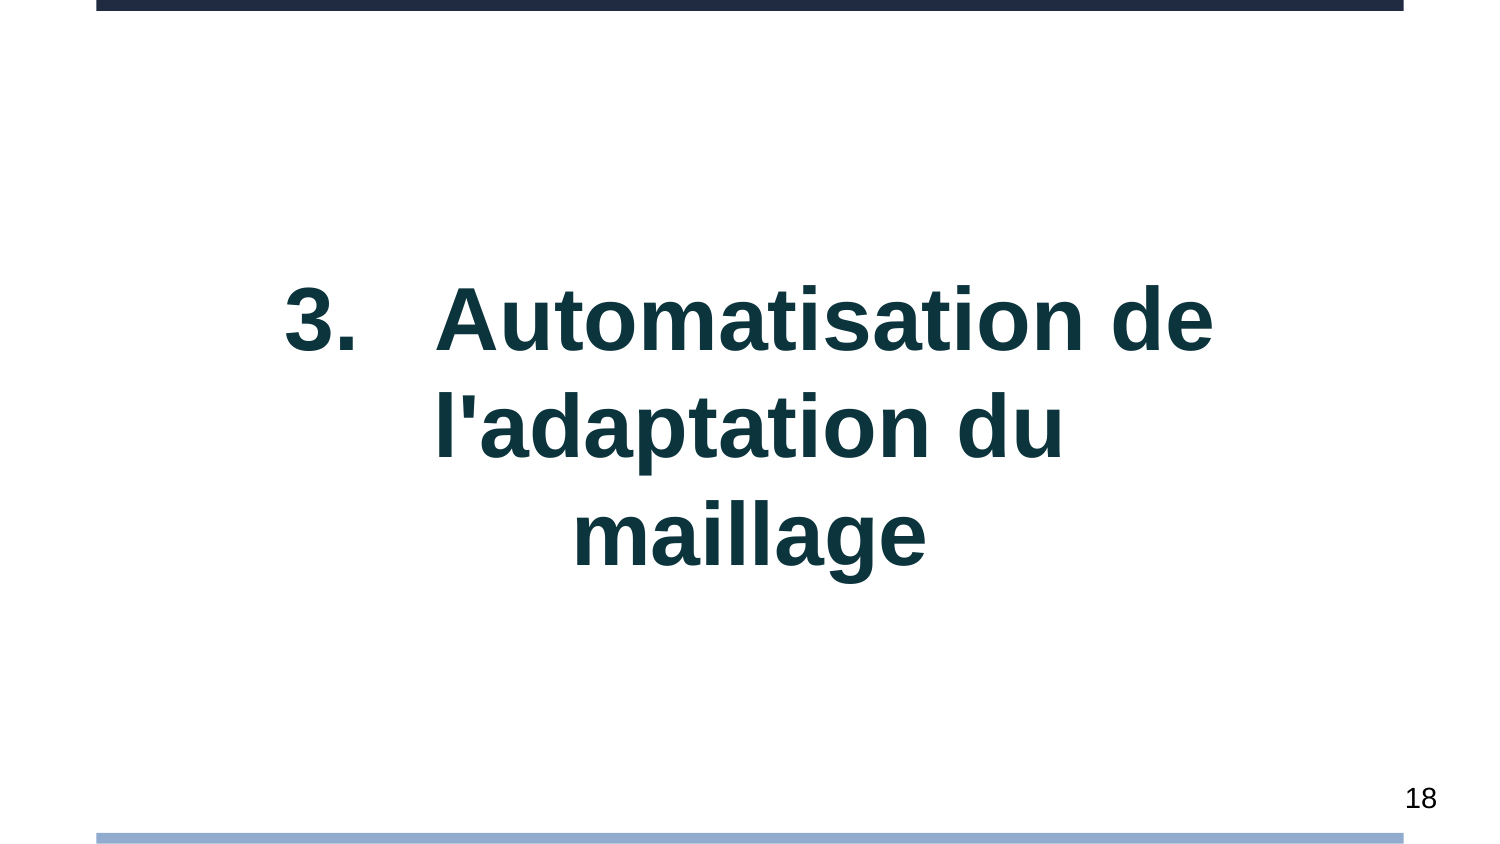

# 3.	Automatisation de l'adaptation du maillage
18